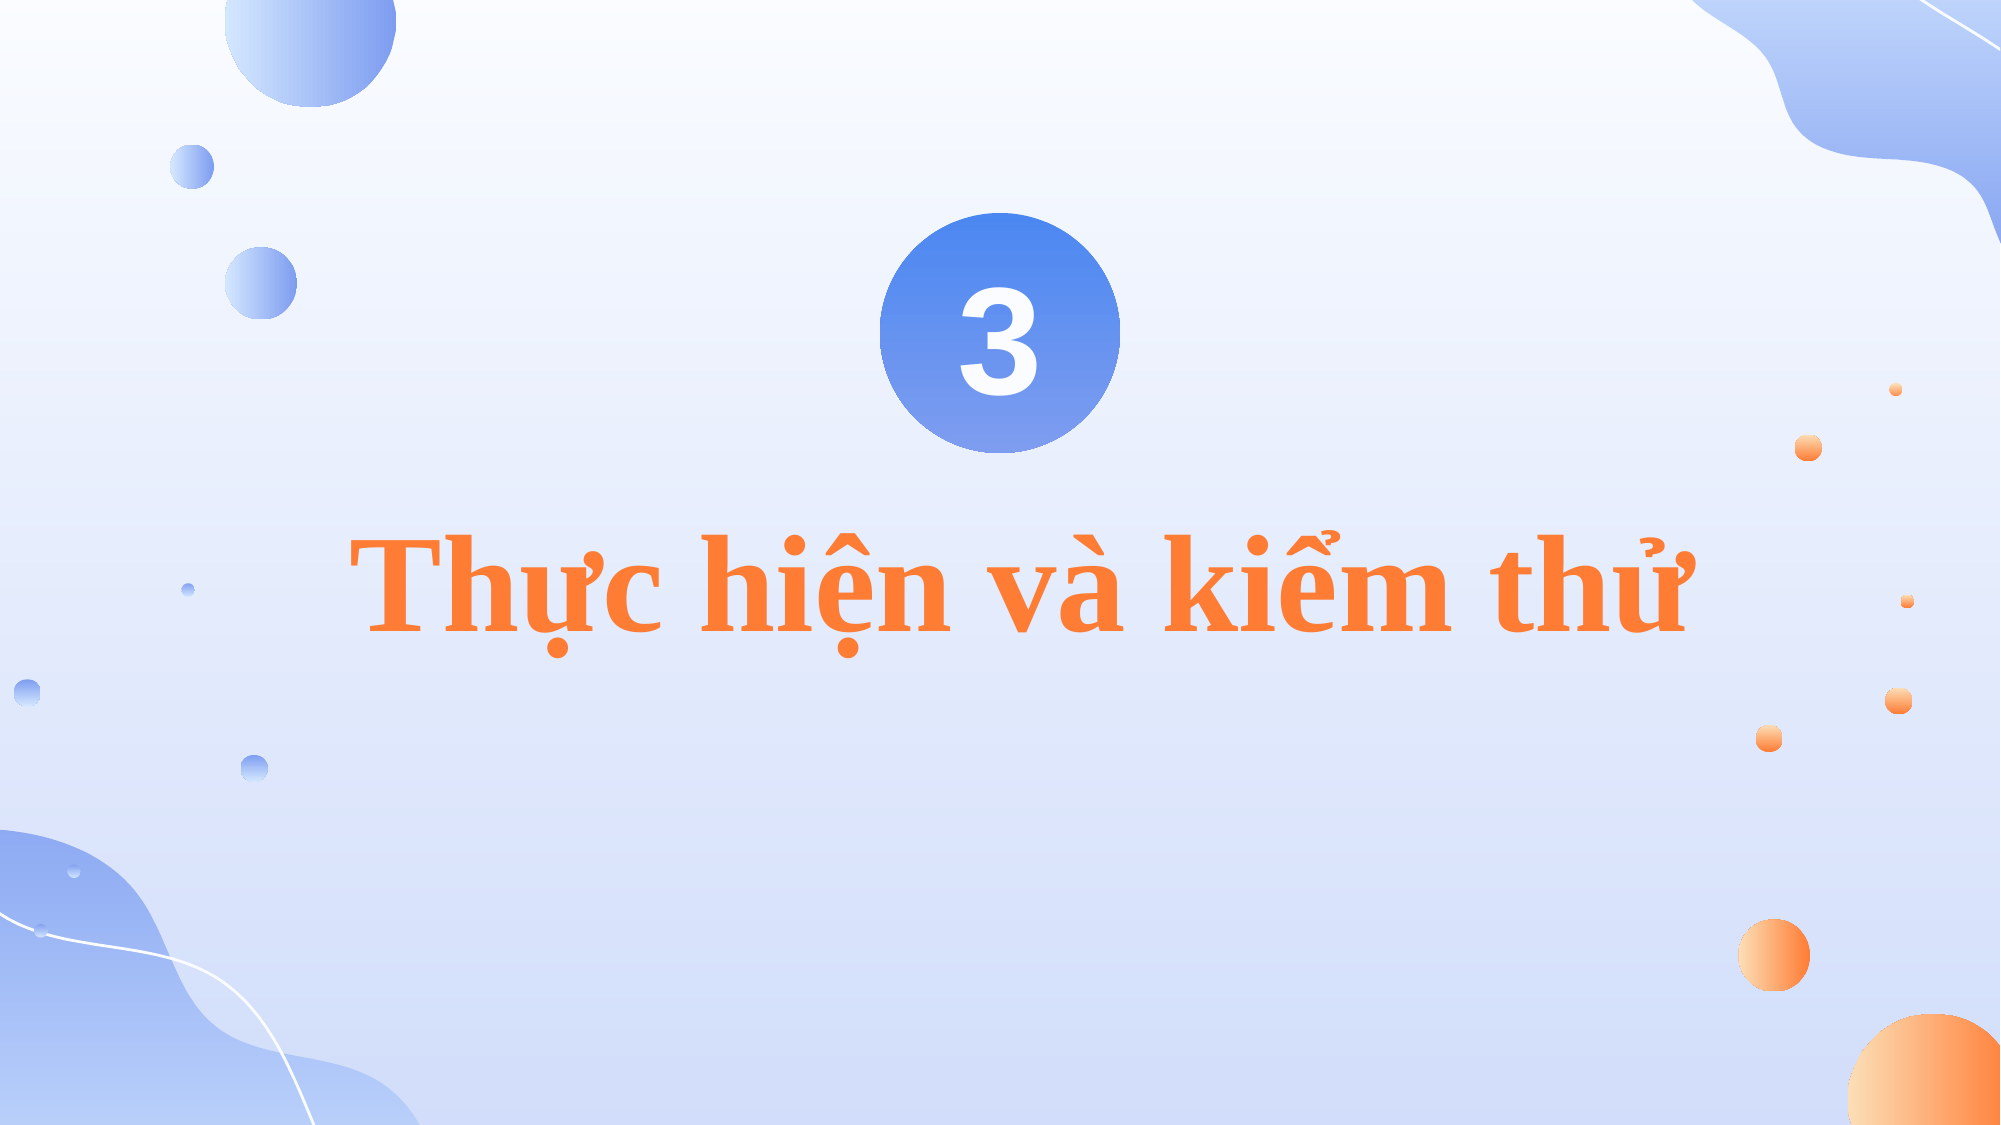

3
# Thực hiện và kiểm thử